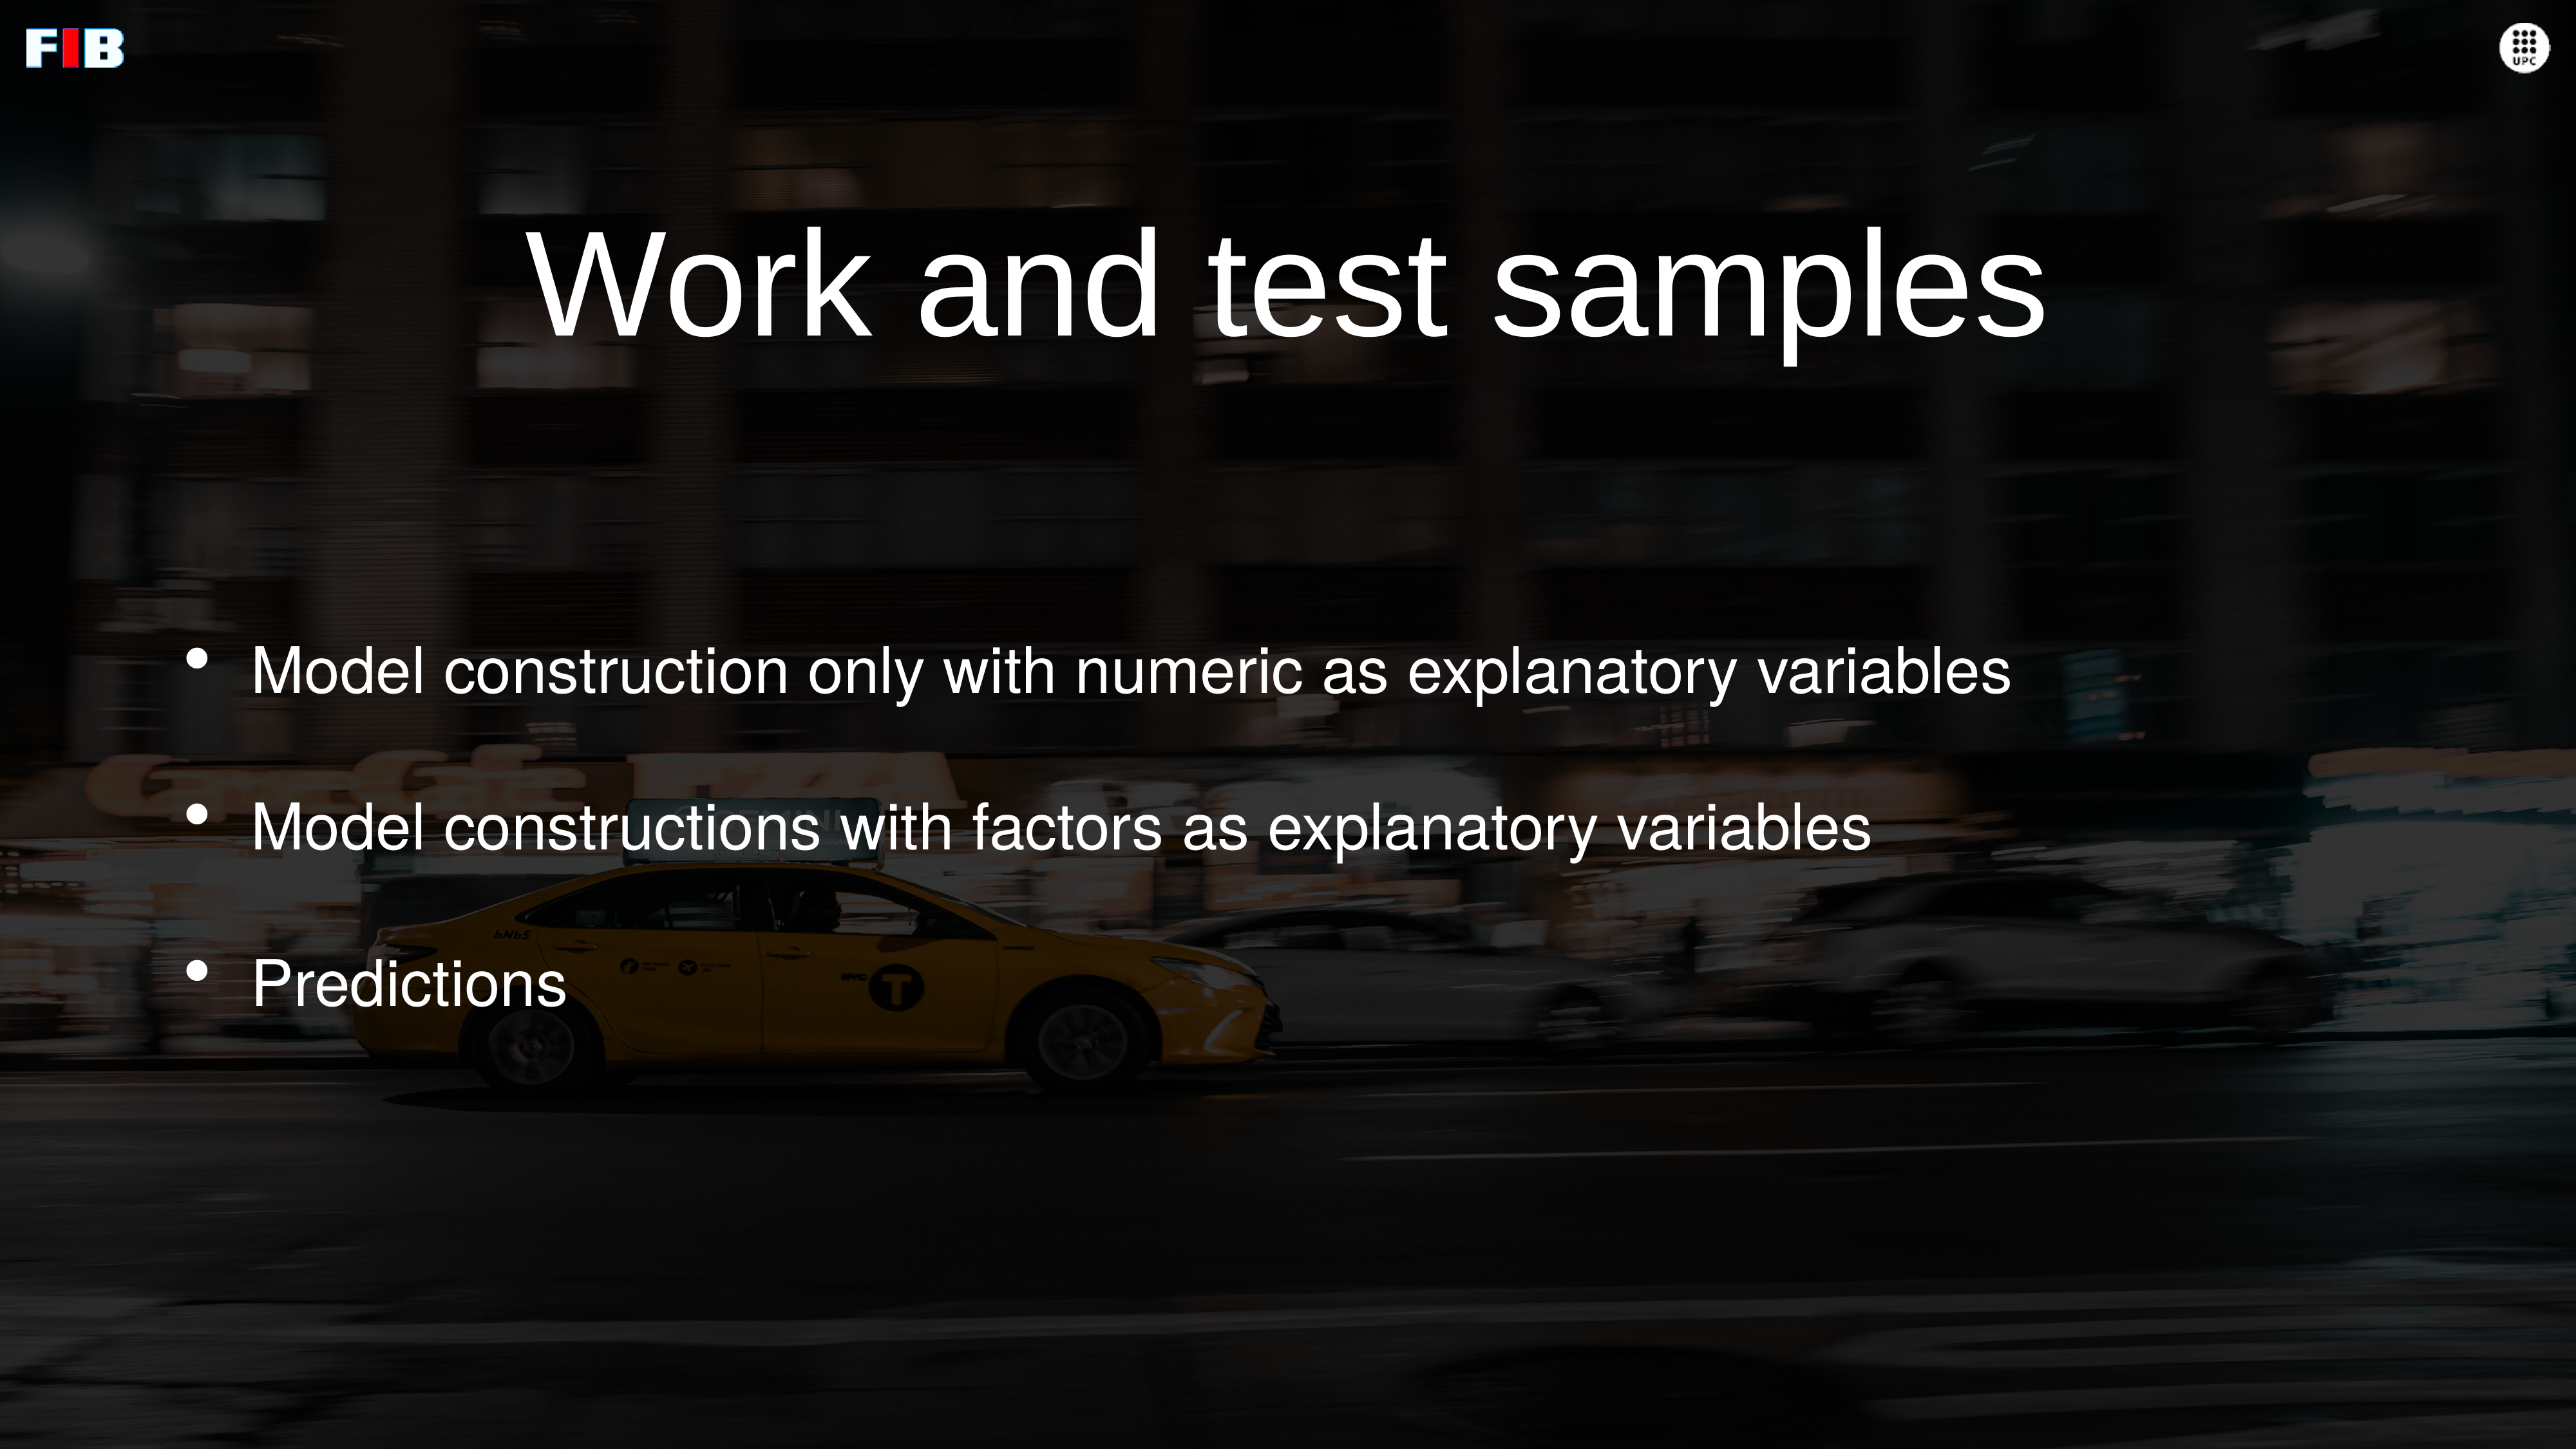

# Work and test samples
Model construction only with numeric as explanatory variables
Model constructions with factors as explanatory variables
Predictions